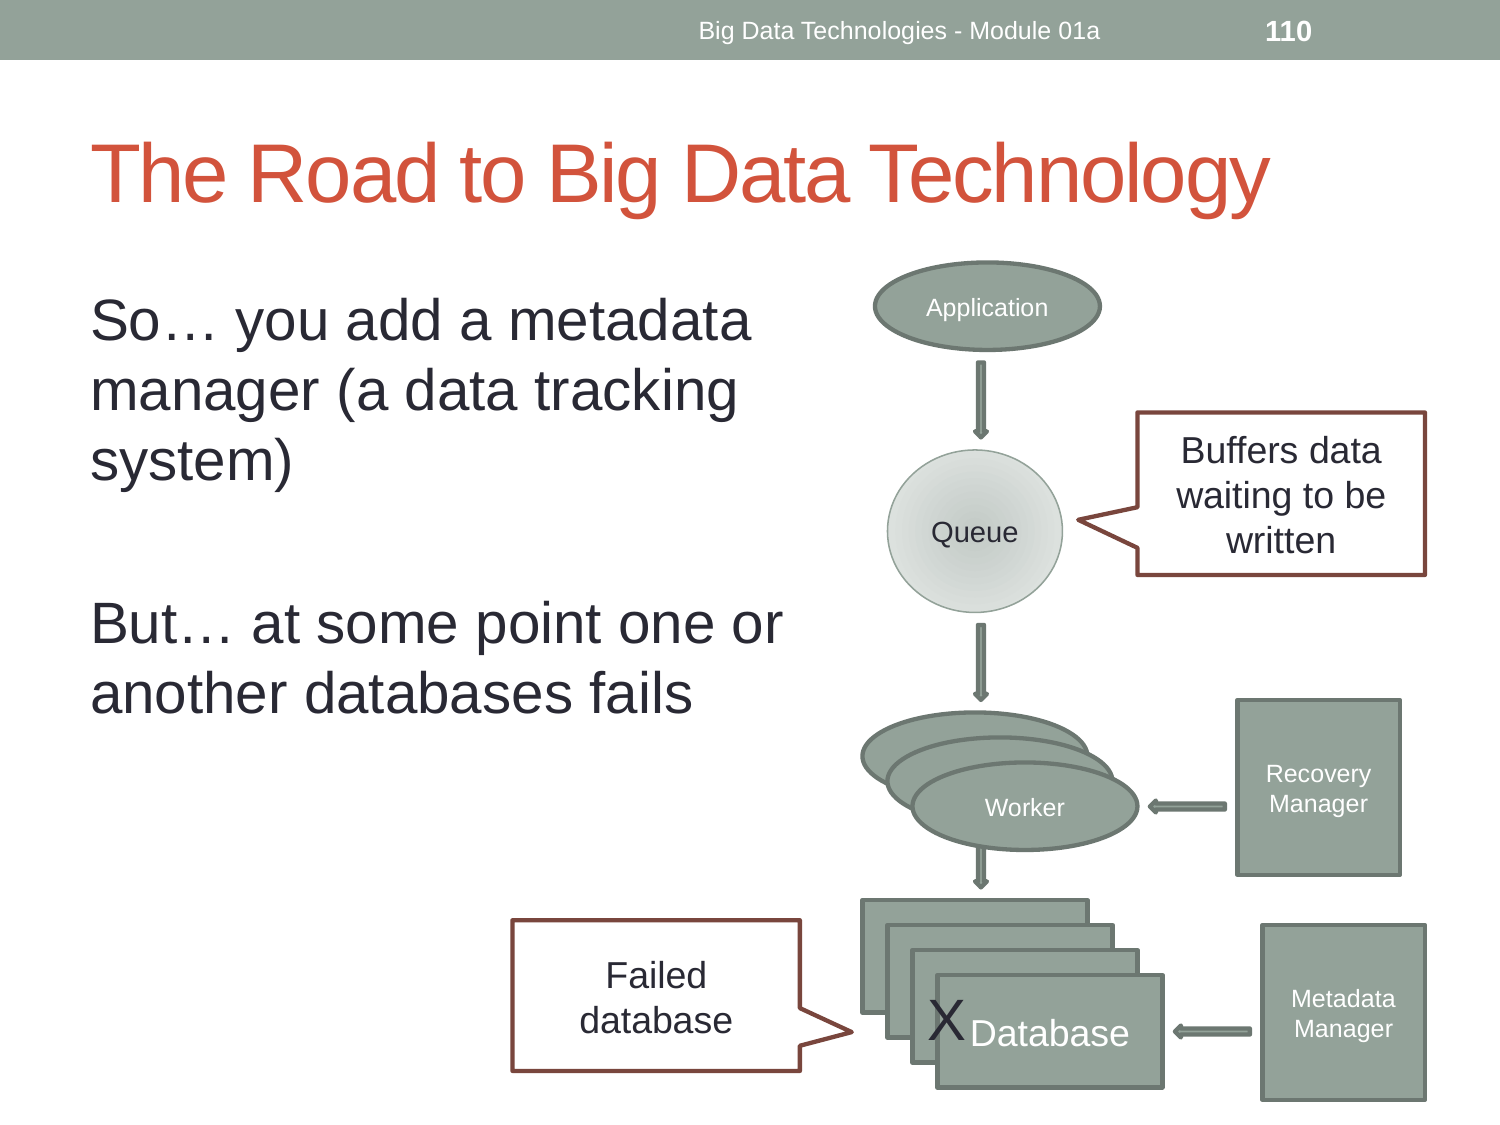

Big Data Technologies - Module 01a
110
# The Road to Big Data Technology
Application
So… you add a metadata manager (a data tracking system)

But… at some point one or another databases fails

Buffers data waiting to be written
Queue

Recovery
Manager
Worker
Worker
Worker

Database
Failed database
Database
Metadata Manager
Database
X
Database